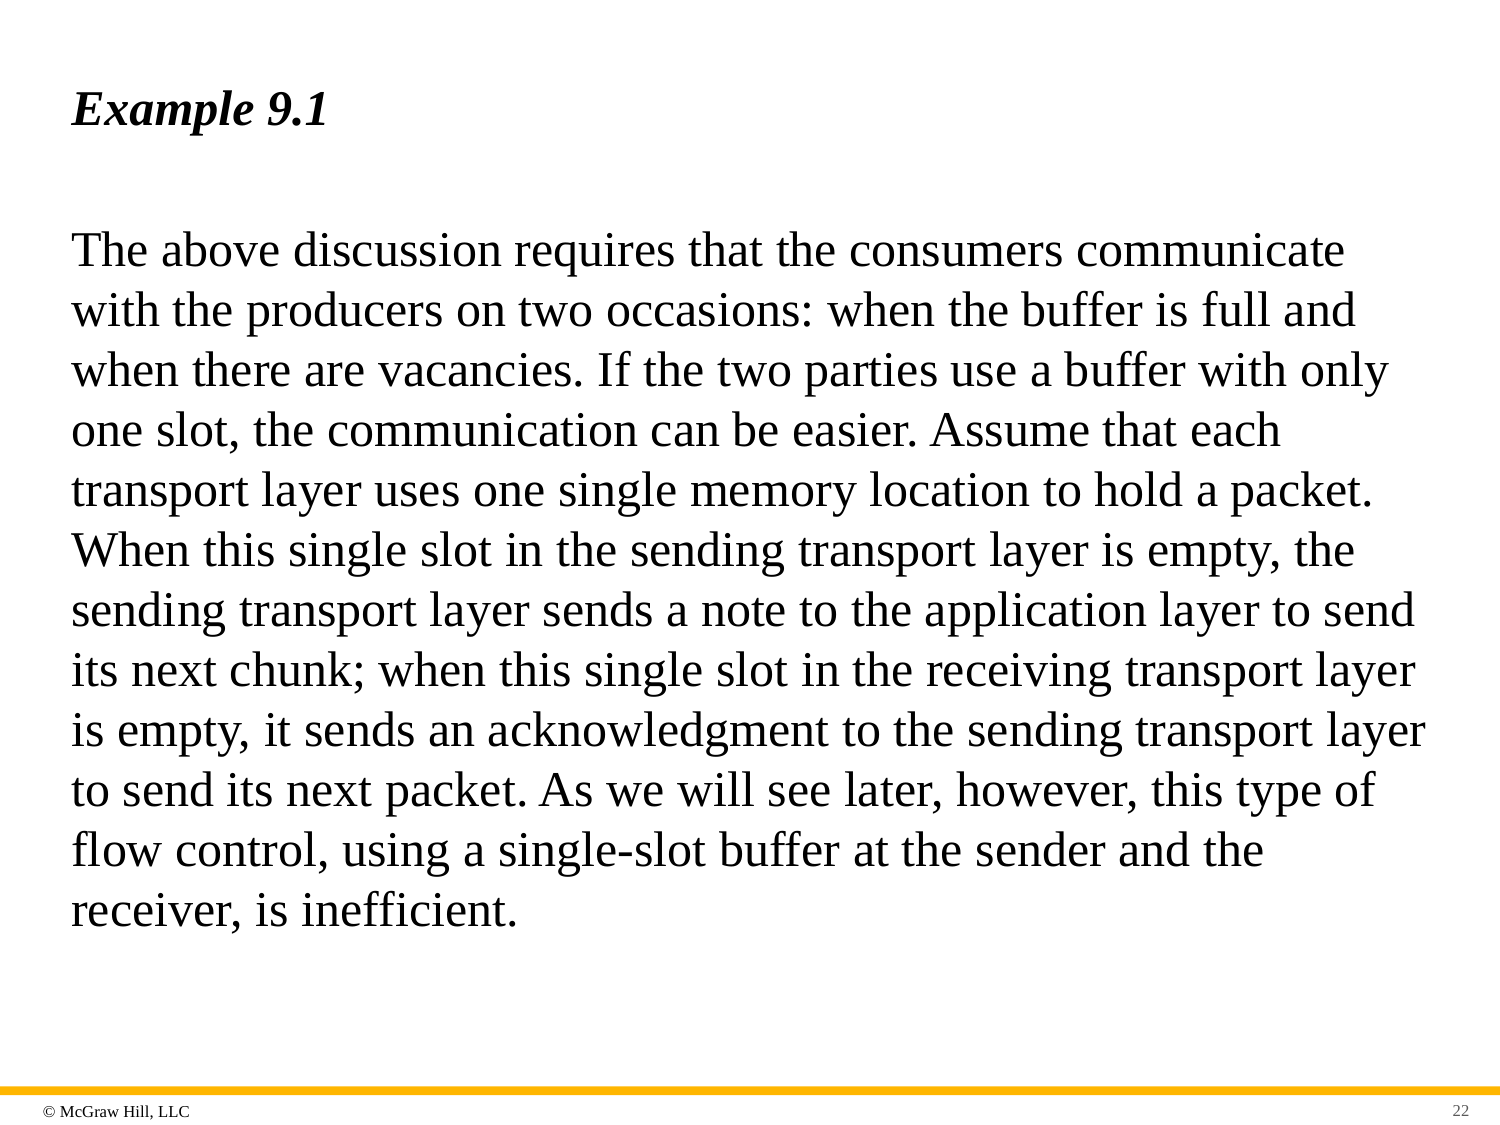

# Example 9.1
The above discussion requires that the consumers communicate with the producers on two occasions: when the buffer is full and when there are vacancies. If the two parties use a buffer with only one slot, the communication can be easier. Assume that each transport layer uses one single memory location to hold a packet. When this single slot in the sending transport layer is empty, the sending transport layer sends a note to the application layer to send its next chunk; when this single slot in the receiving transport layer is empty, it sends an acknowledgment to the sending transport layer to send its next packet. As we will see later, however, this type of flow control, using a single-slot buffer at the sender and the receiver, is inefficient.
22